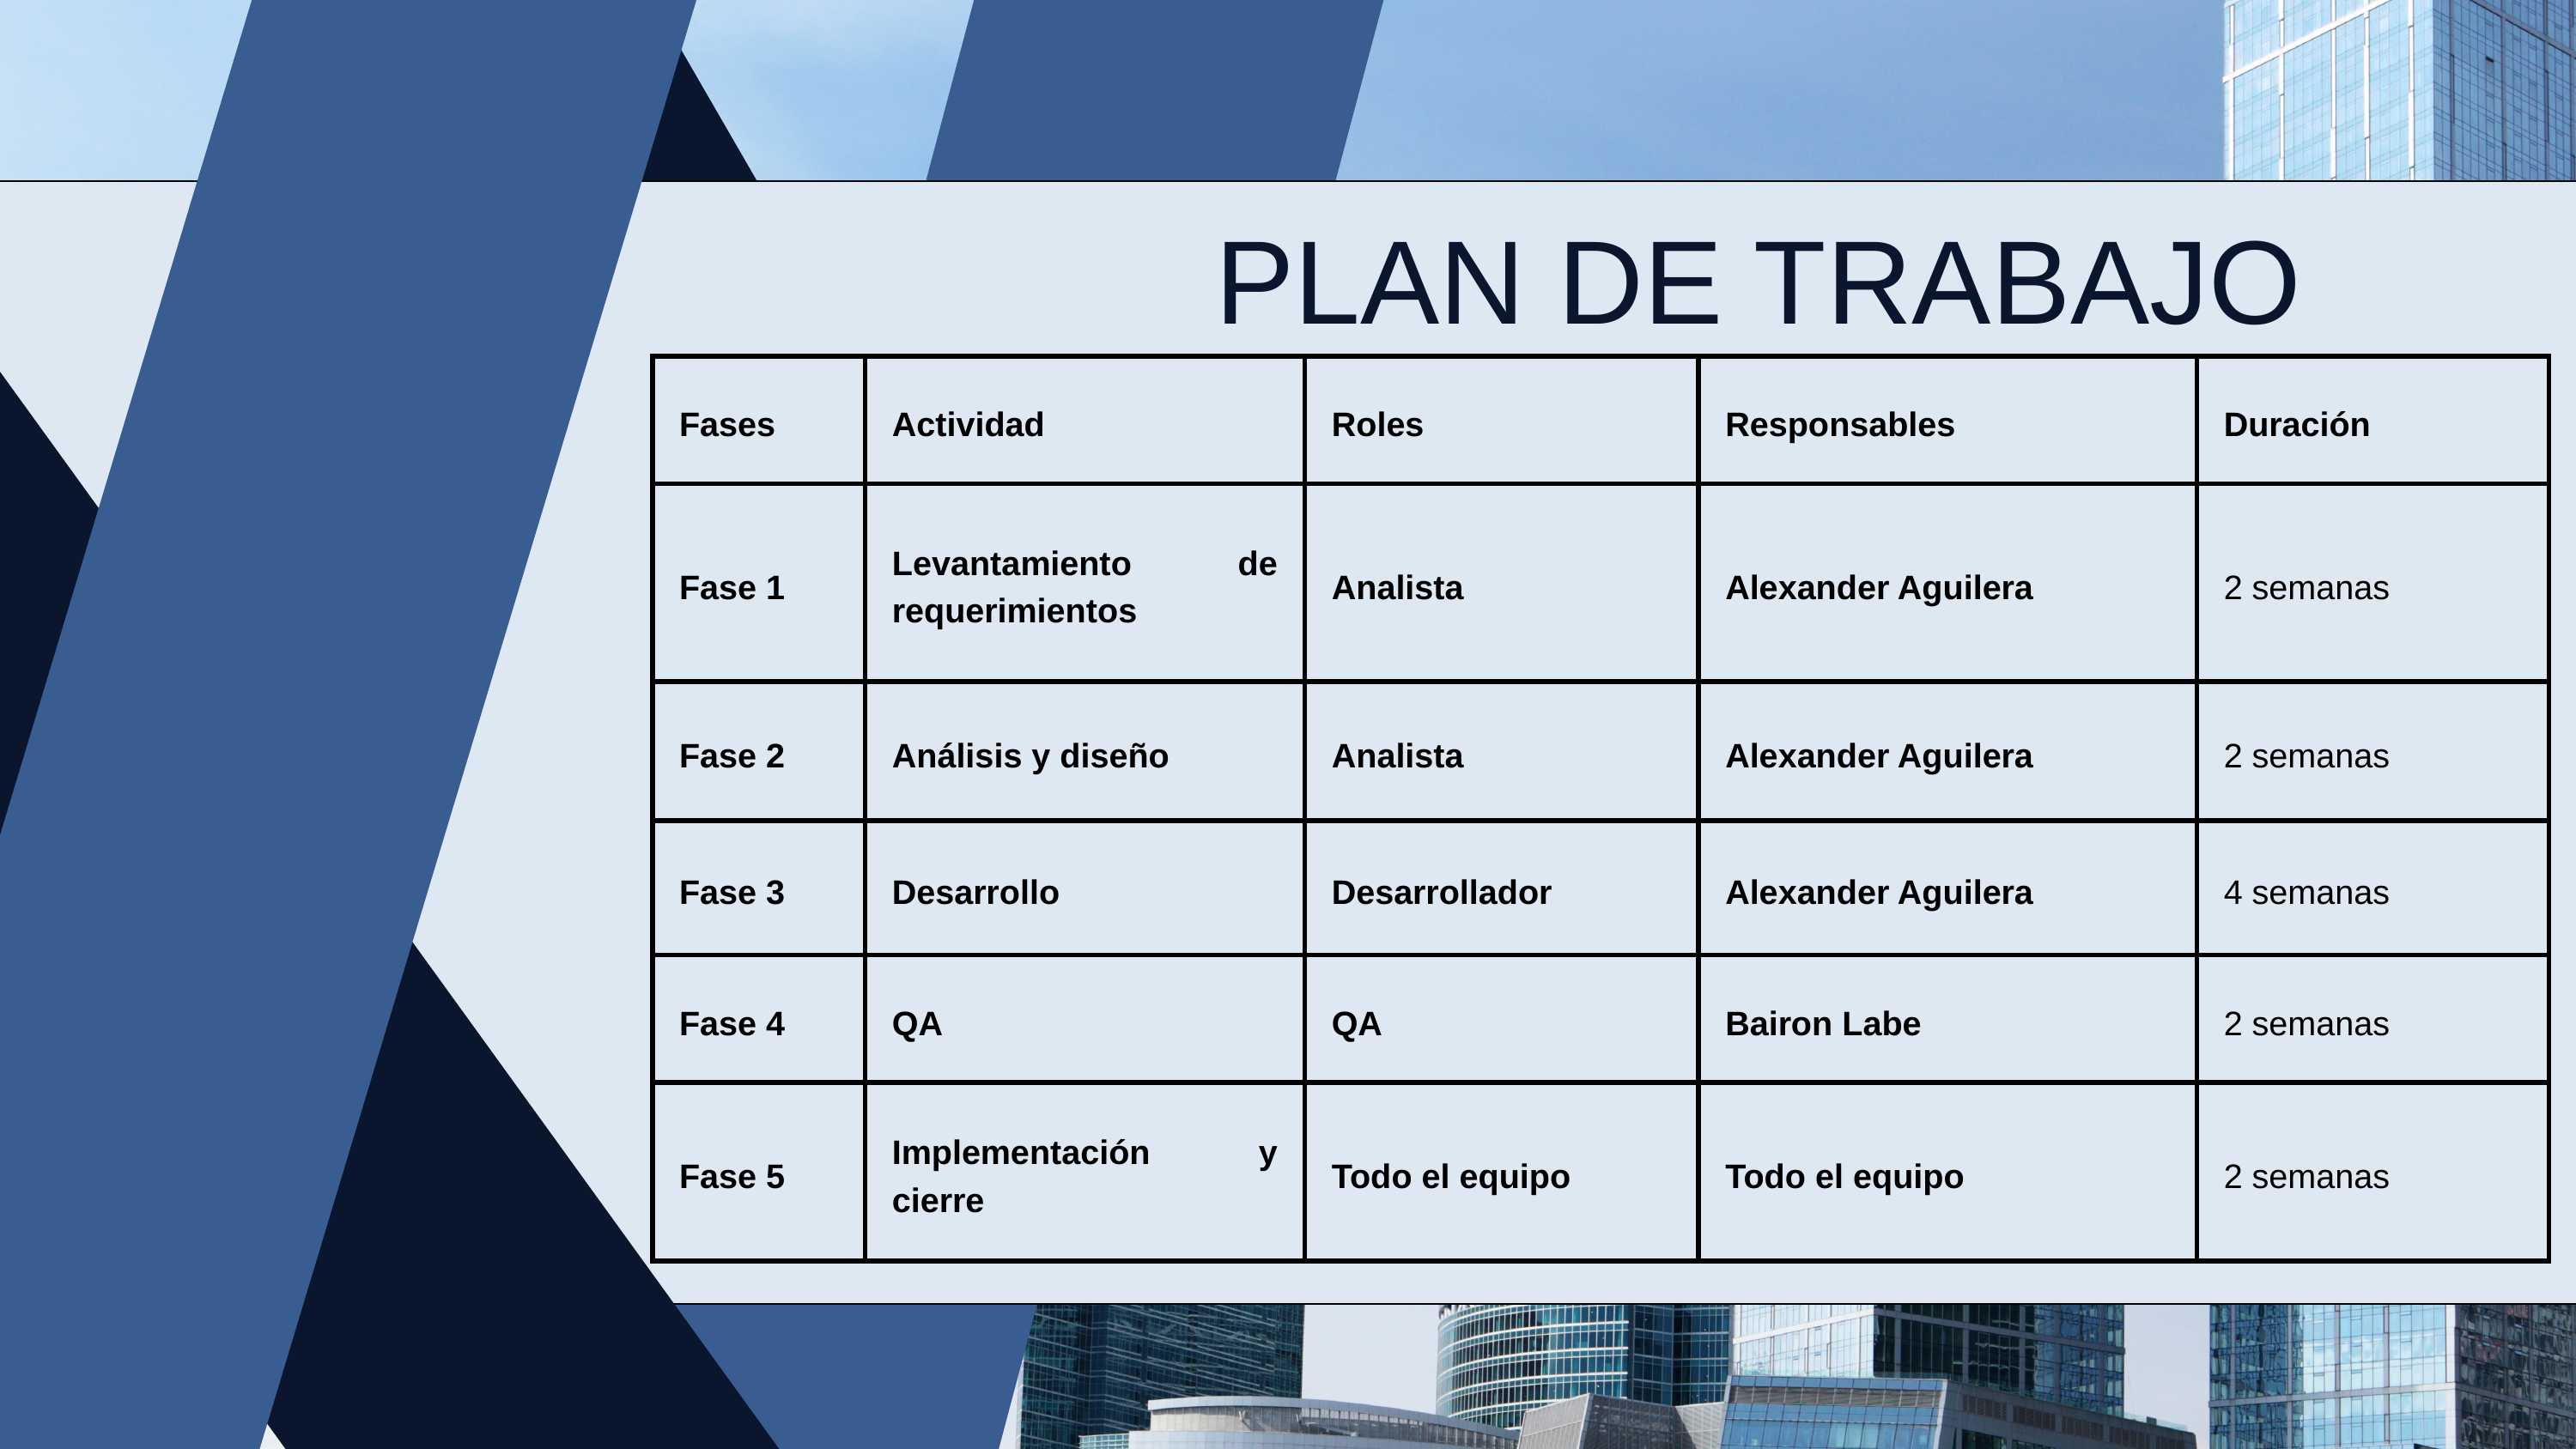

PLAN DE TRABAJO

| Fases | Actividad | Roles | Responsables | Duración |
| --- | --- | --- | --- | --- |
| Fase 1 | Levantamiento de requerimientos | Analista | Alexander Aguilera | 2 semanas |
| Fase 2 | Análisis y diseño | Analista | Alexander Aguilera | 2 semanas |
| Fase 3 | Desarrollo | Desarrollador | Alexander Aguilera | 4 semanas |
| Fase 4 | QA | QA | Bairon Labe | 2 semanas |
| Fase 5 | Implementación y cierre | Todo el equipo | Todo el equipo | 2 semanas |